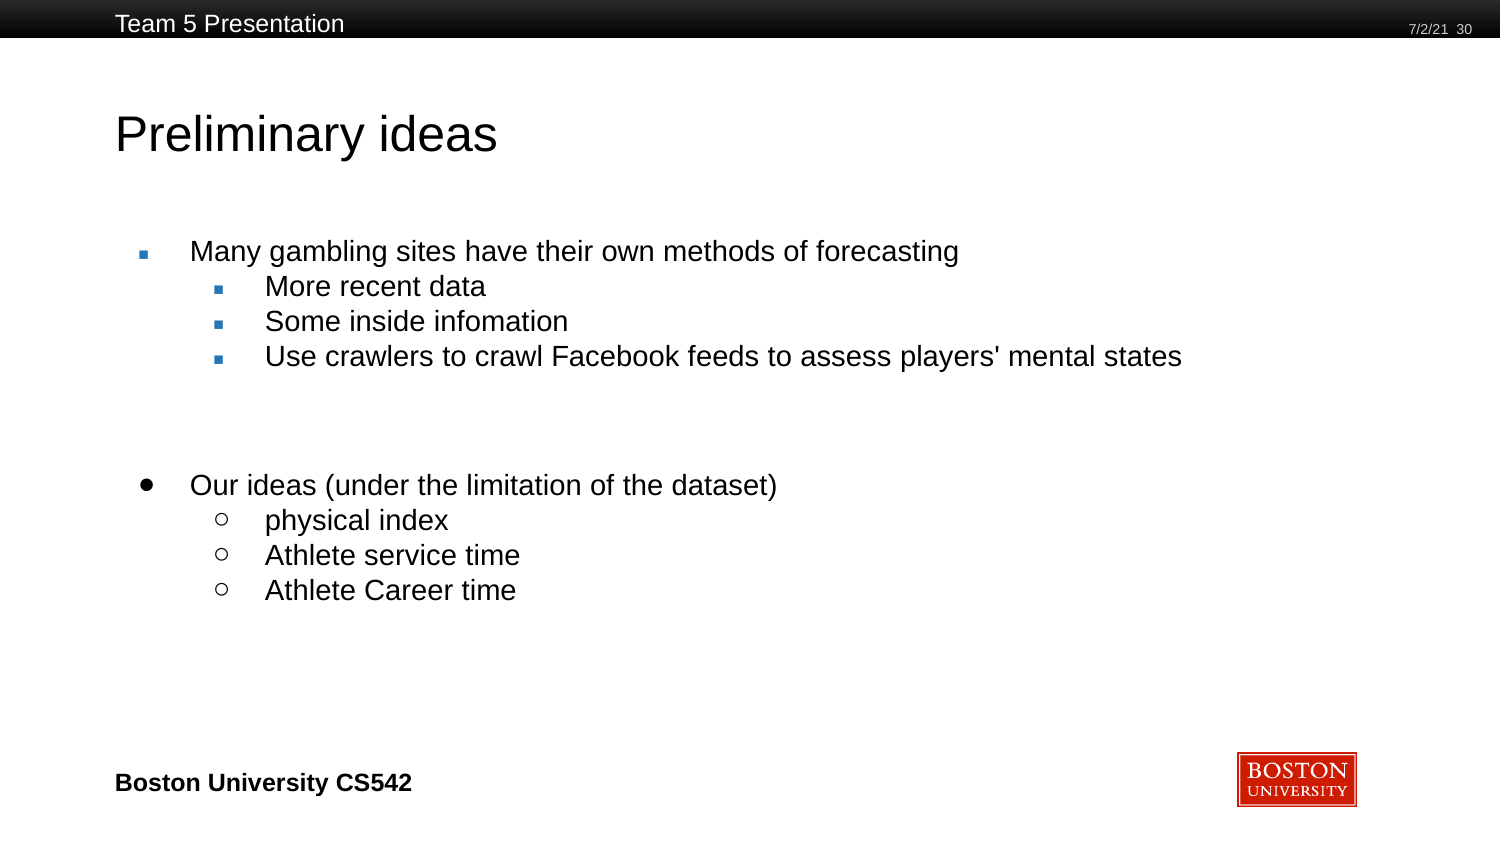

Team 5 Presentation
7/2/21  30
# Preliminary ideas
Many gambling sites have their own methods of forecasting
More recent data
Some inside infomation
Use crawlers to crawl Facebook feeds to assess players' mental states

Our ideas (under the limitation of the dataset)
physical index
Athlete service time
Athlete Career time